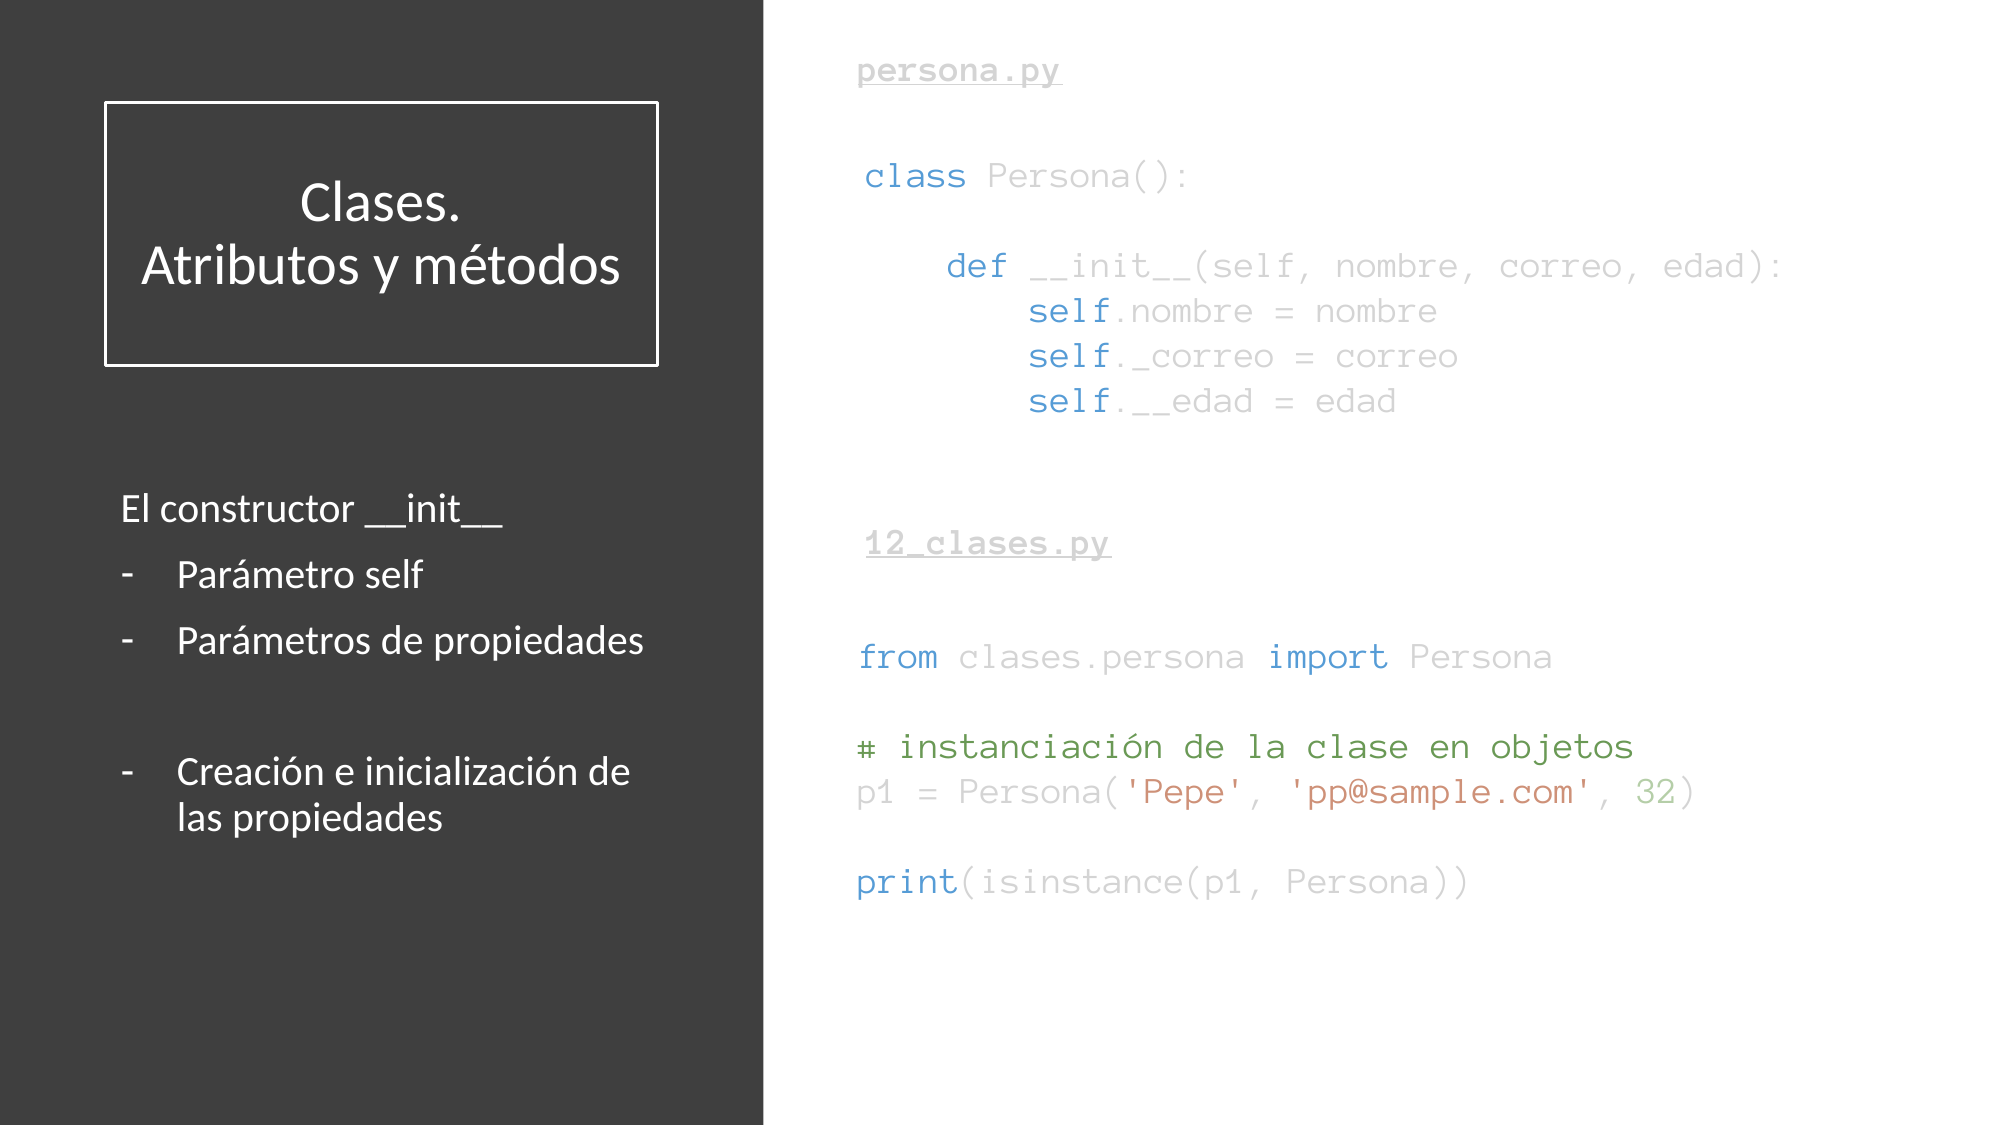

persona.py

# Clases. Atributos y métodos
class Persona():
    def __init__(self, nombre, correo, edad):
        self.nombre = nombre
        self._correo = correo
        self.__edad = edad
El constructor __init__
Parámetro self
Parámetros de propiedades

Creación e inicialización de las propiedades
12_clases.py

from clases.persona import Persona
# instanciación de la clase en objetos
p1 = Persona('Pepe', 'pp@sample.com', 32)

print(isinstance(p1, Persona))